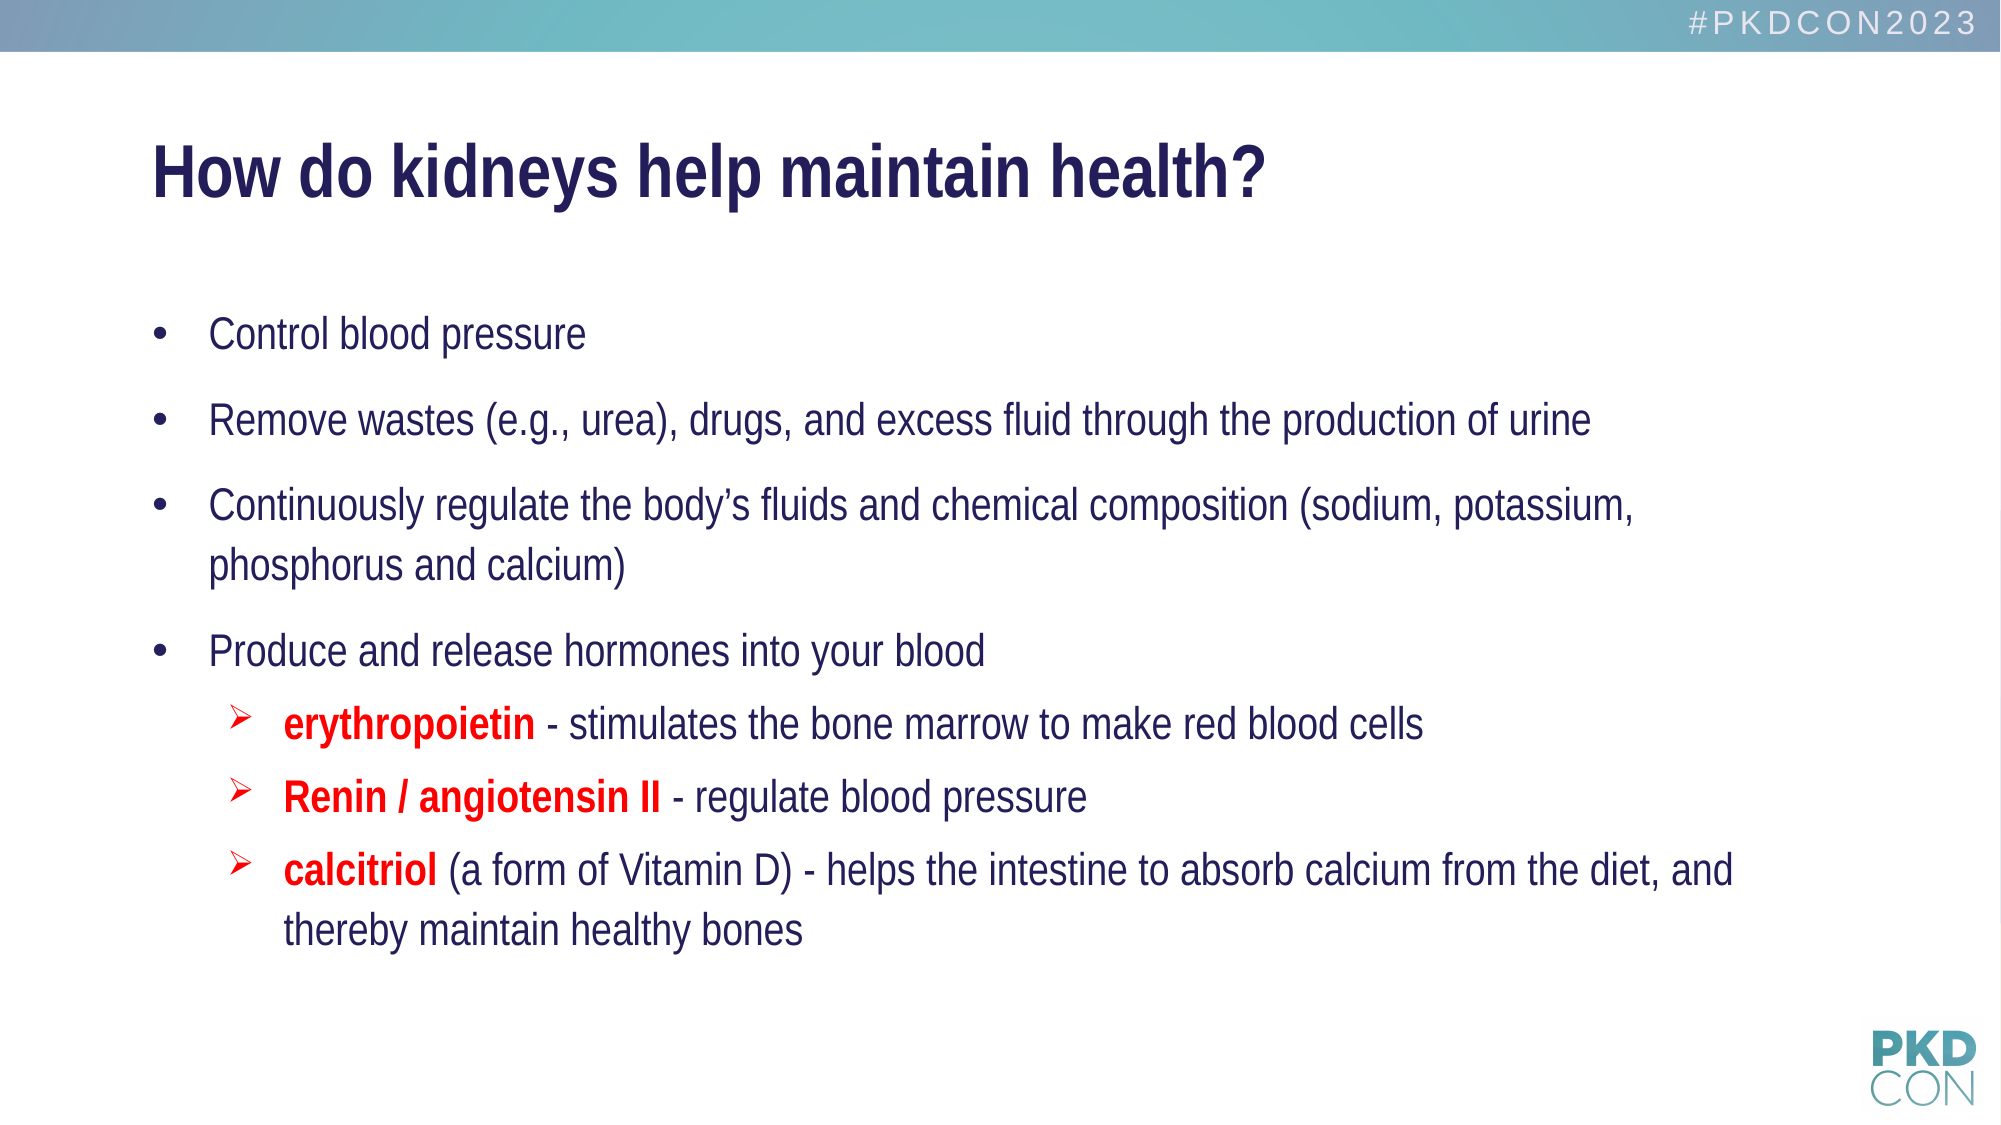

How do kidneys help maintain health?
Control blood pressure
Remove wastes (e.g., urea), drugs, and excess fluid through the production of urine
Continuously regulate the body’s fluids and chemical composition (sodium, potassium, phosphorus and calcium)
Produce and release hormones into your blood
erythropoietin - stimulates the bone marrow to make red blood cells
Renin / angiotensin II - regulate blood pressure
calcitriol (a form of Vitamin D) - helps the intestine to absorb calcium from the diet, and thereby maintain healthy bones